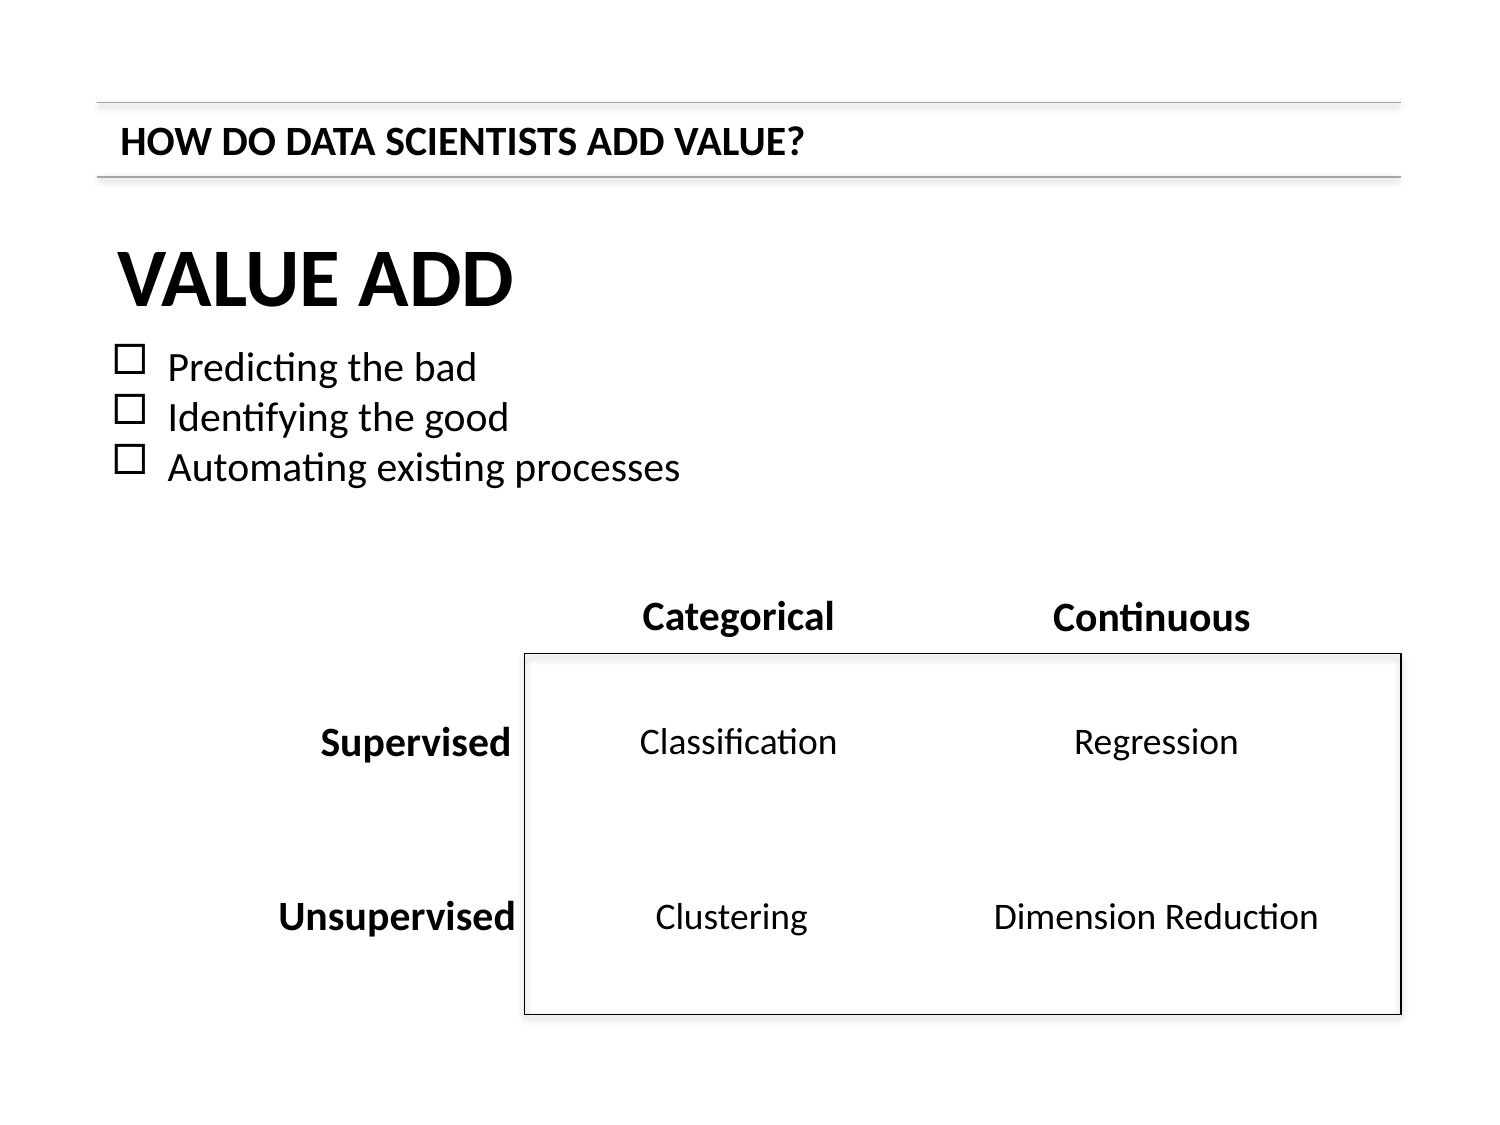

HOW DO DATA SCIENTISTS ADD VALUE?
VALUE ADD
Predicting the bad
Identifying the good
Automating existing processes
Categorical
Continuous

Supervised
Classification
Regression
Unsupervised
Clustering
Dimension Reduction